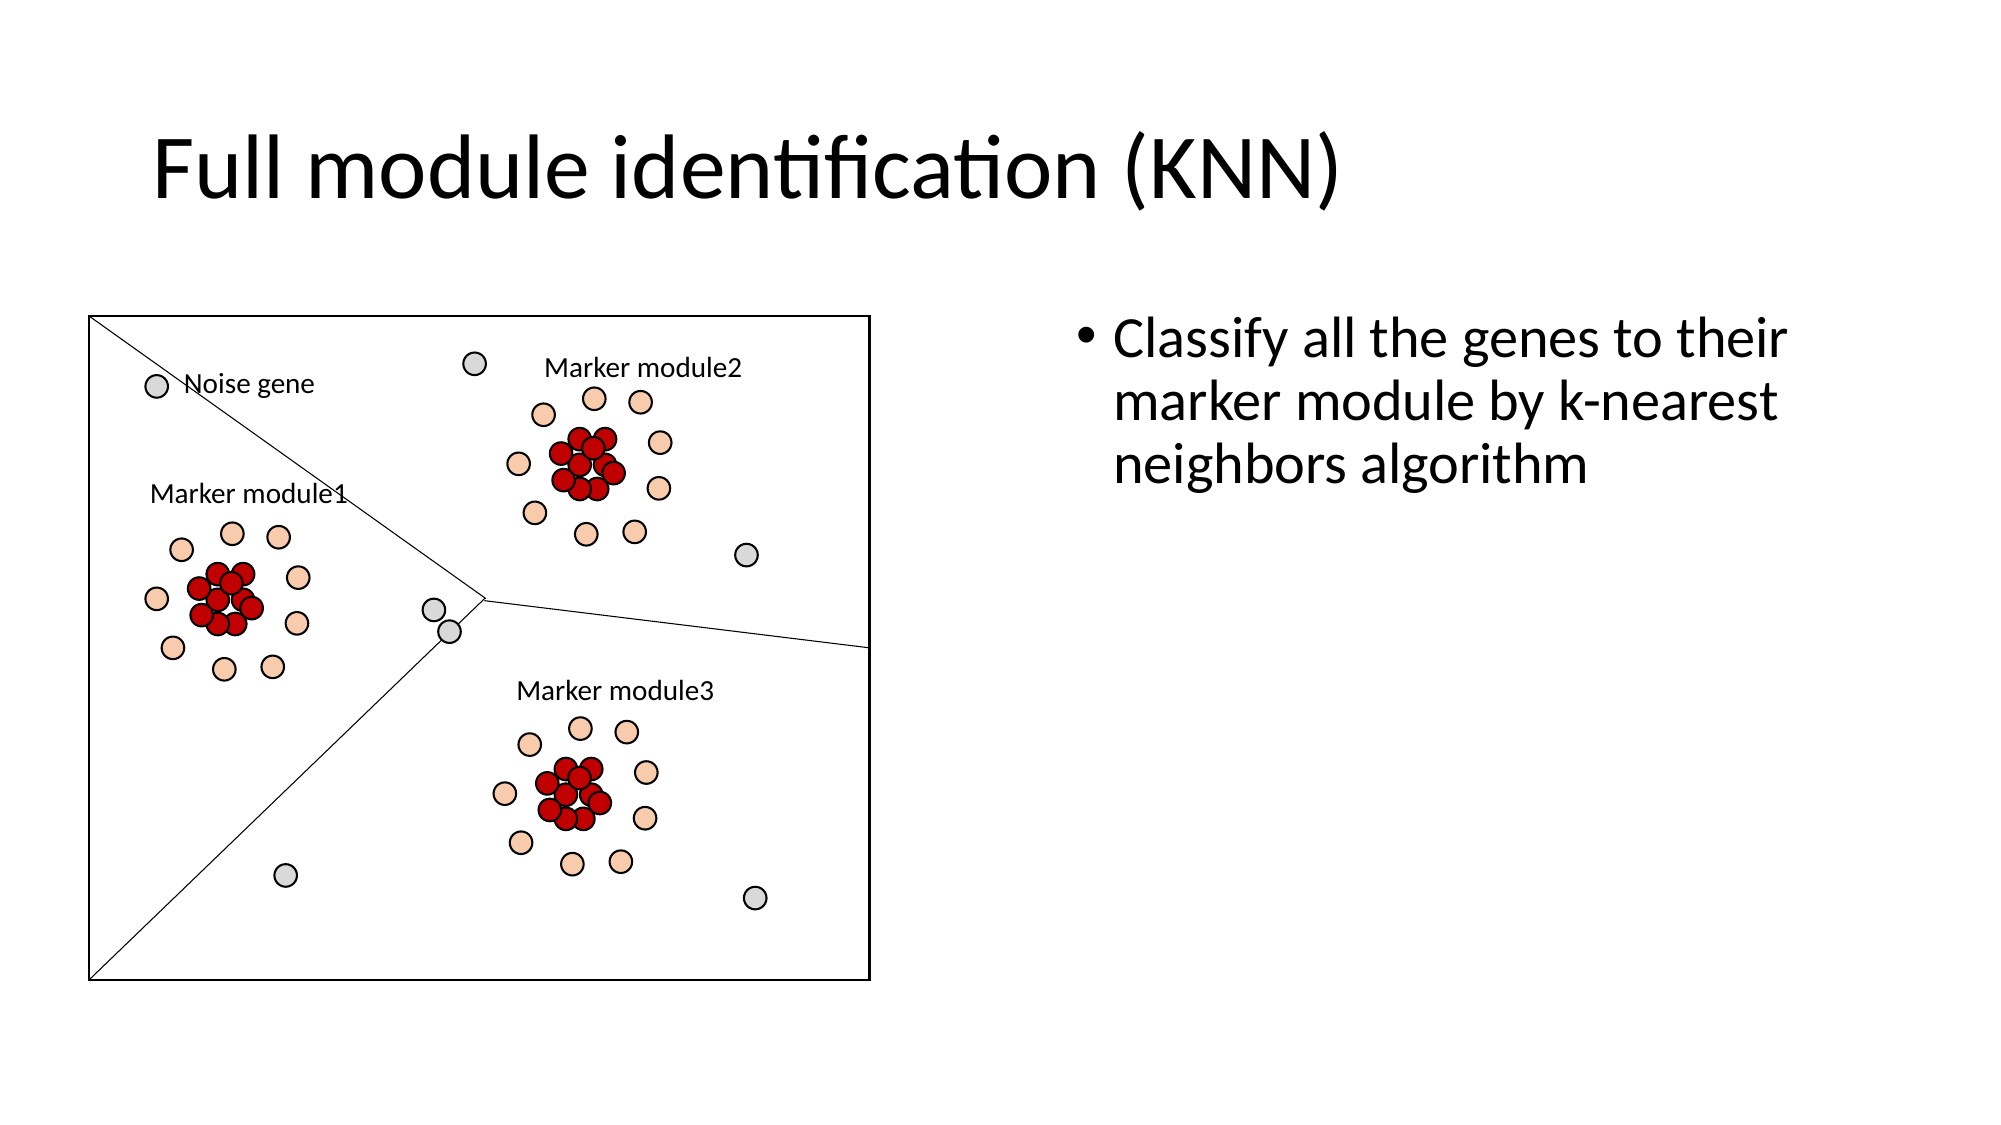

# Full module identification (KNN)
Classify all the genes to their marker module by k-nearest neighbors algorithm

Marker module2

Noise gene

Marker module1

Marker module3